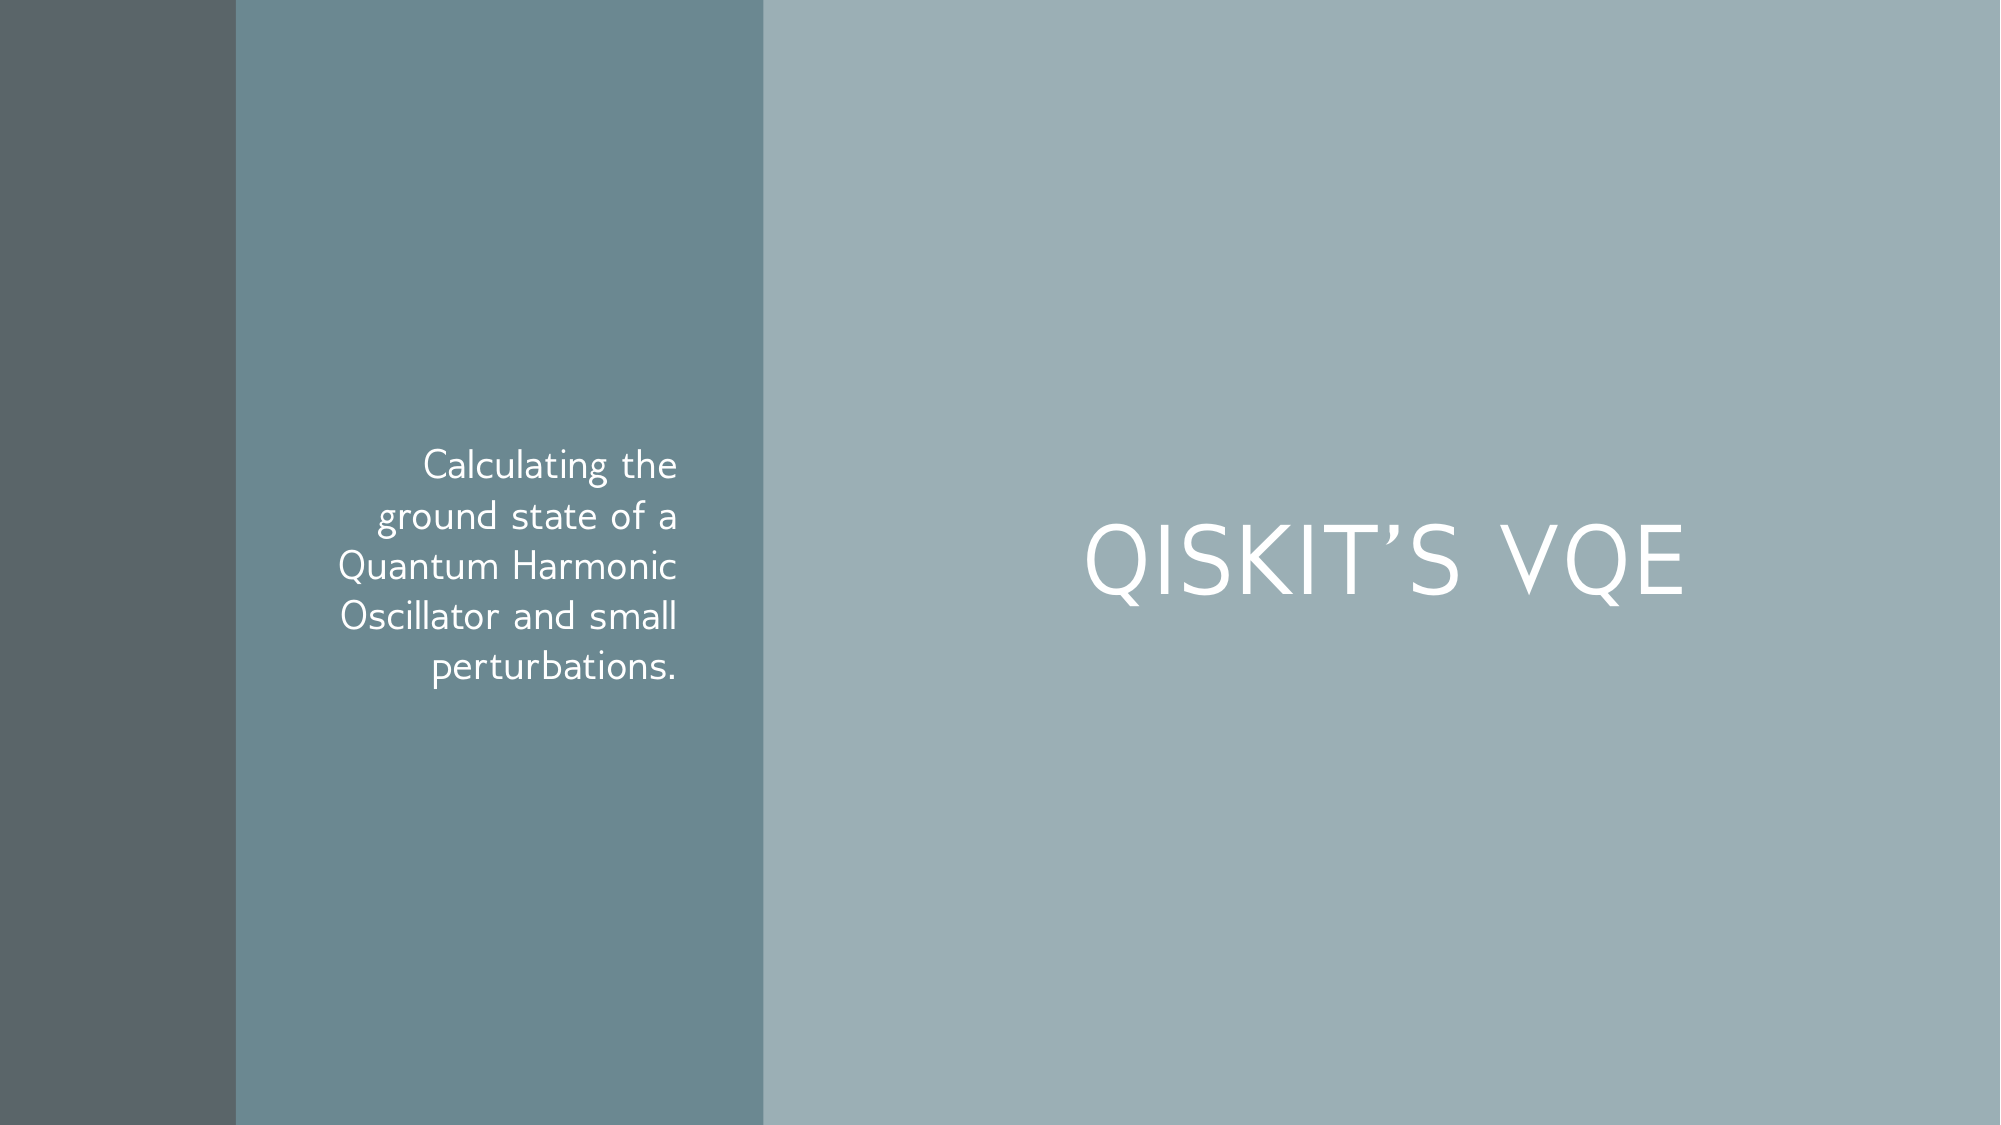

# Qiskit’s VQE
Calculating the ground state of a Quantum Harmonic Oscillator and small perturbations.